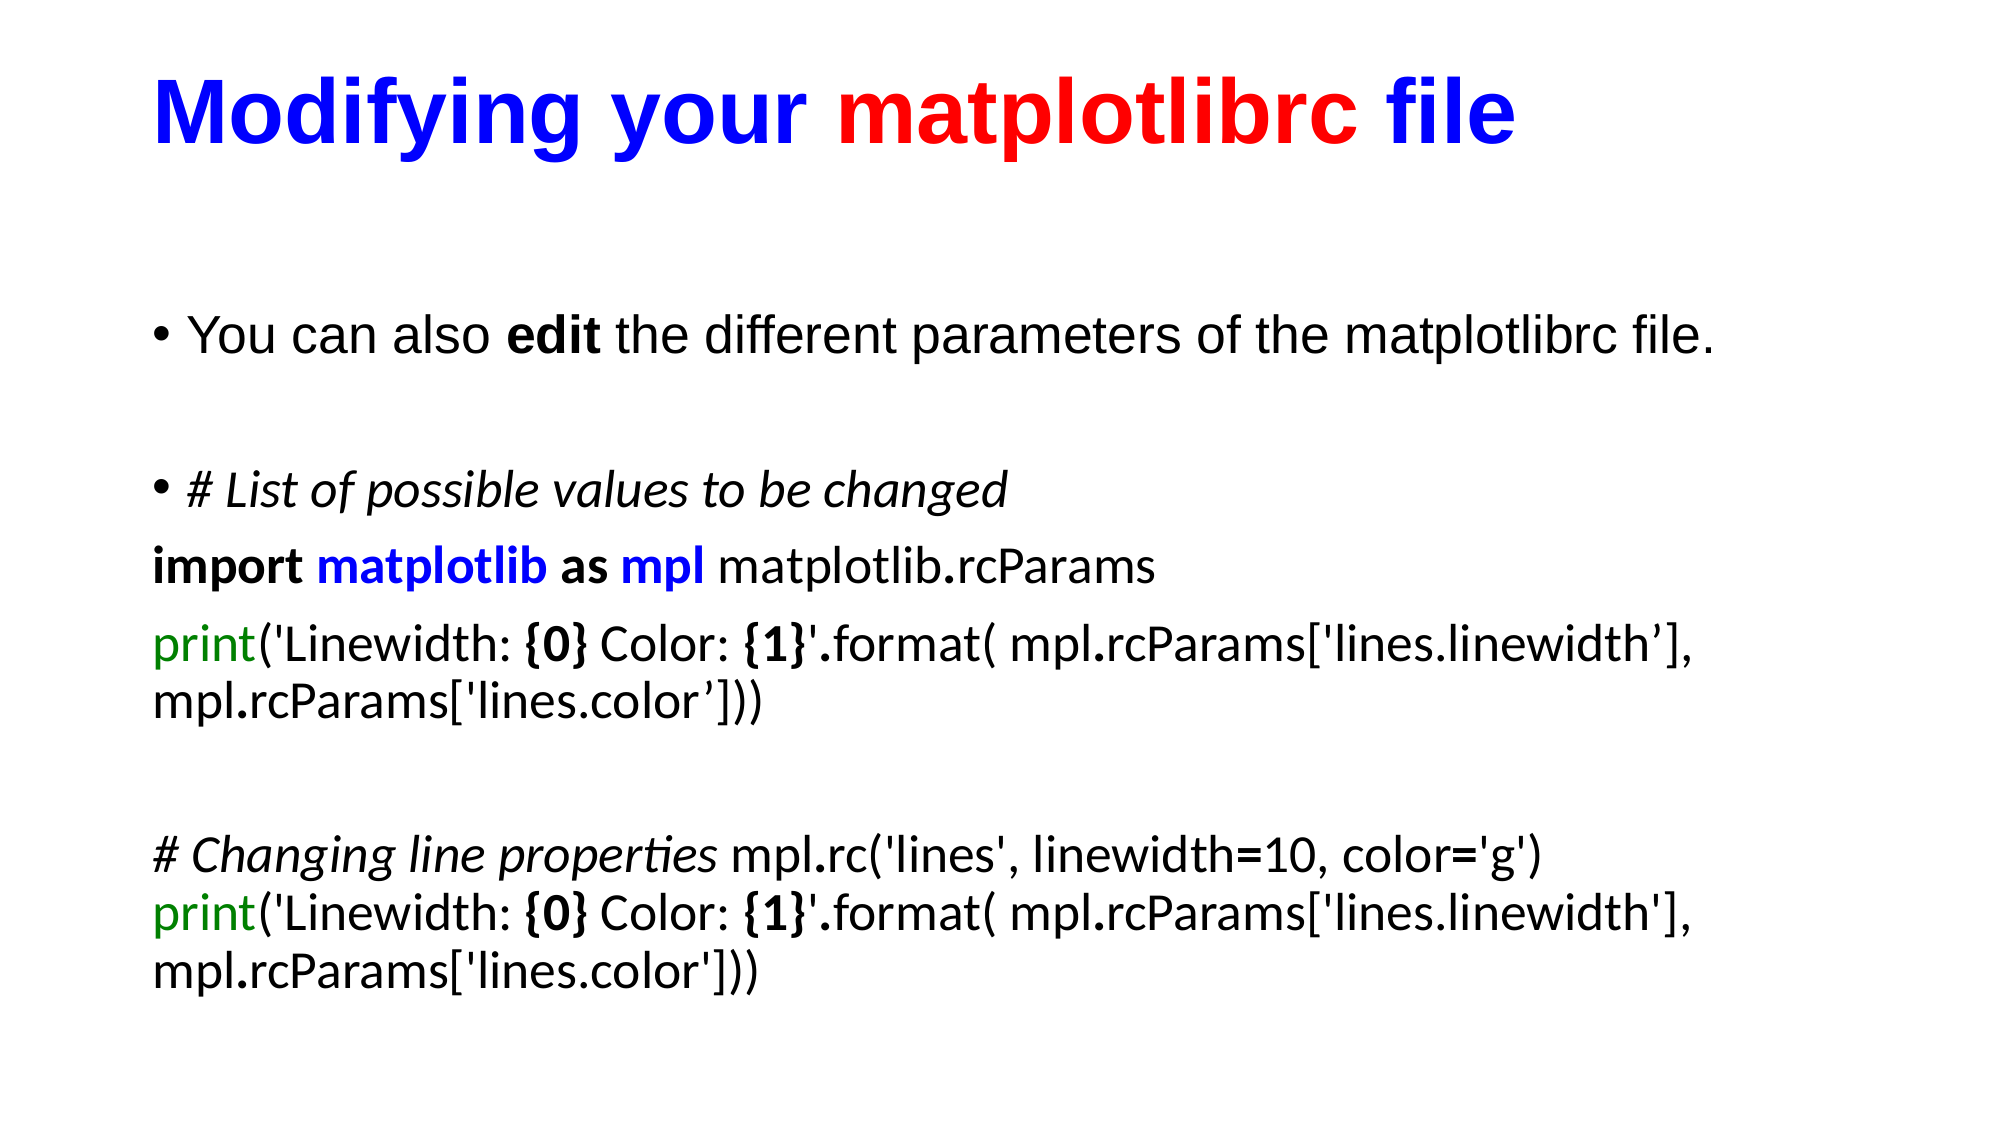

# Modifying your matplotlibrc file
You can also edit the different parameters of the matplotlibrc file.

# List of possible values to be changed
import matplotlib as mpl matplotlib.rcParams
print('Linewidth: {0} Color: {1}'.format( mpl.rcParams['lines.linewidth’], 						mpl.rcParams['lines.color’]))

# Changing line properties mpl.rc('lines', linewidth=10, color='g') print('Linewidth: {0} Color: {1}'.format( mpl.rcParams['lines.linewidth'], mpl.rcParams['lines.color']))